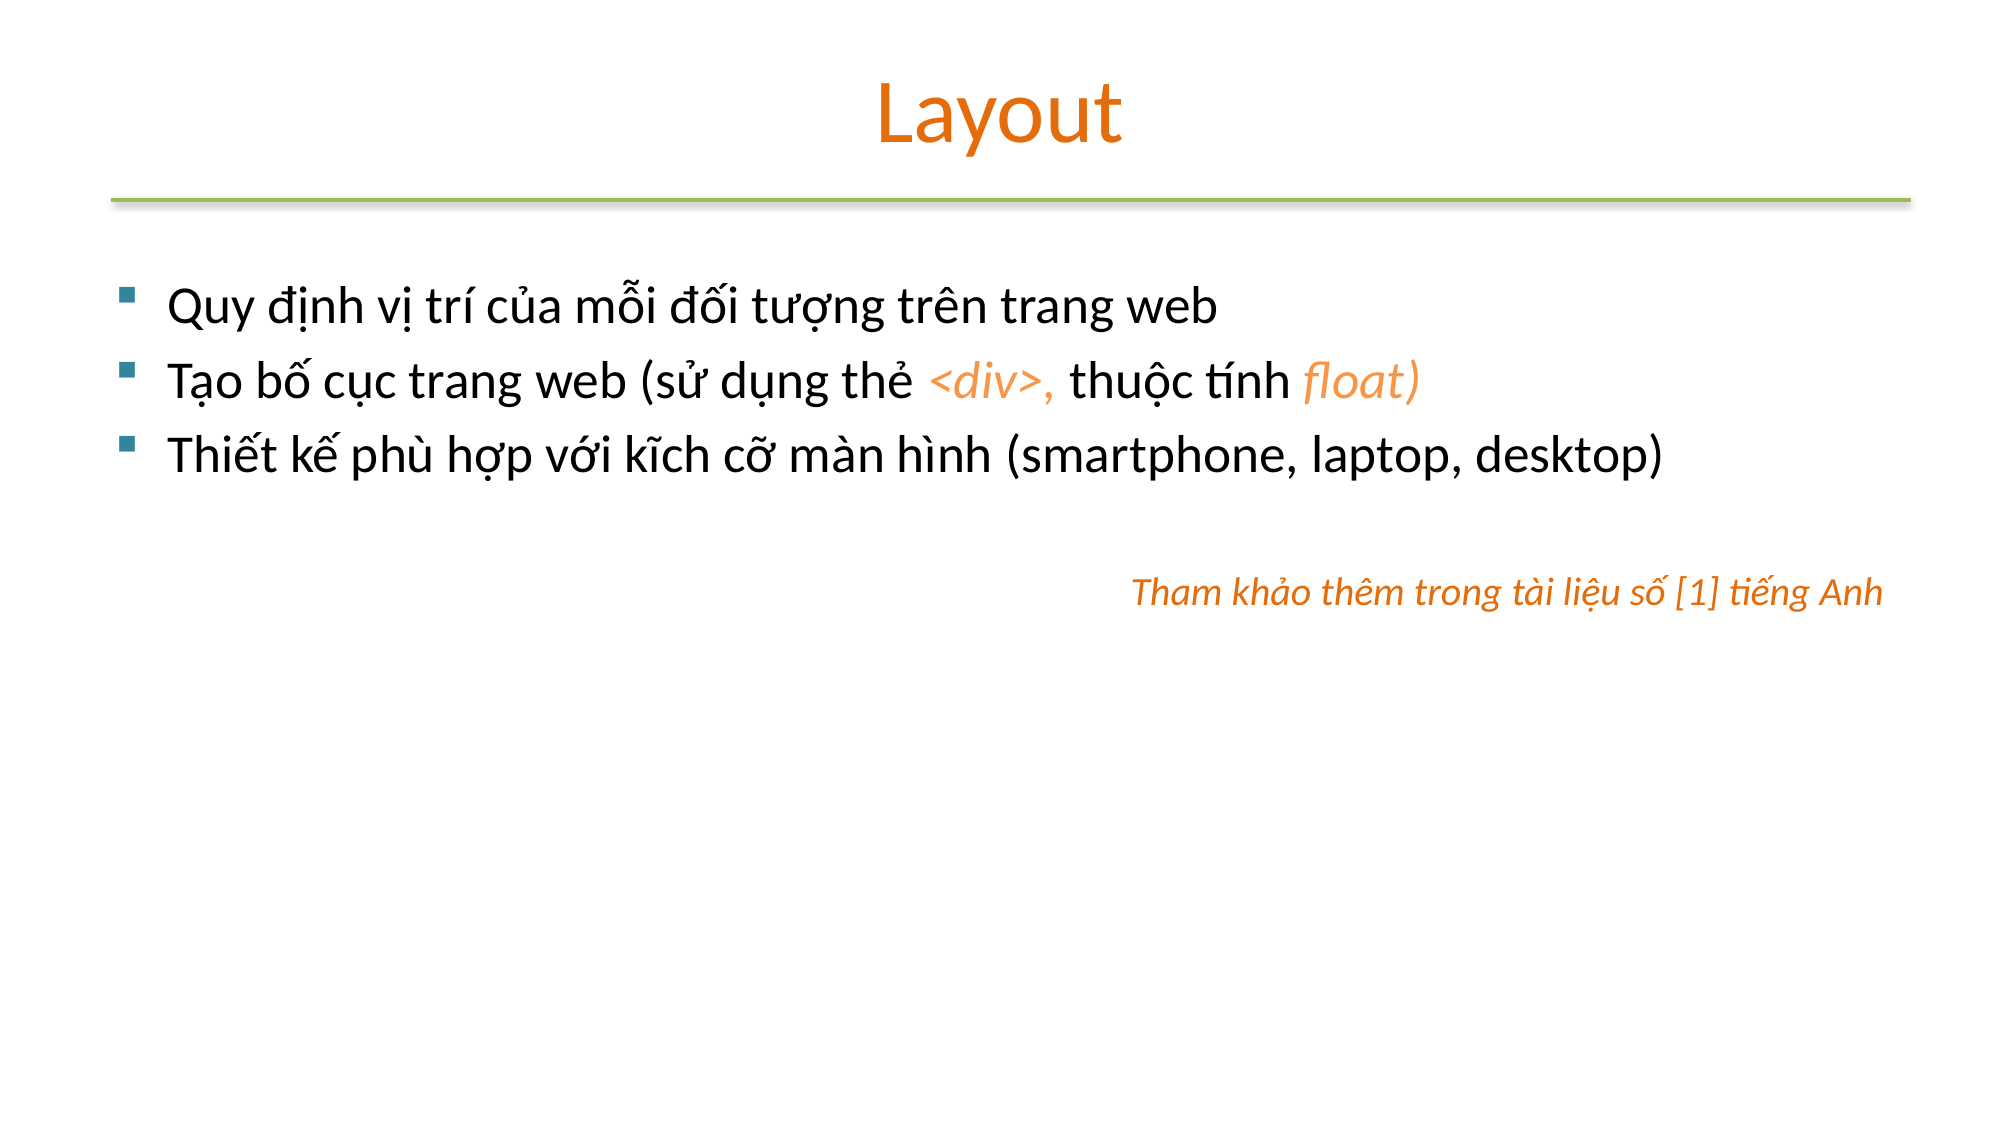

# Layout
Quy định vị trí của mỗi đối tượng trên trang web
Tạo bố cục trang web (sử dụng thẻ <div>, thuộc tính float)
Thiết kế phù hợp với kĩch cỡ màn hình (smartphone, laptop, desktop)

Tham khảo thêm trong tài liệu số [1] tiếng Anh